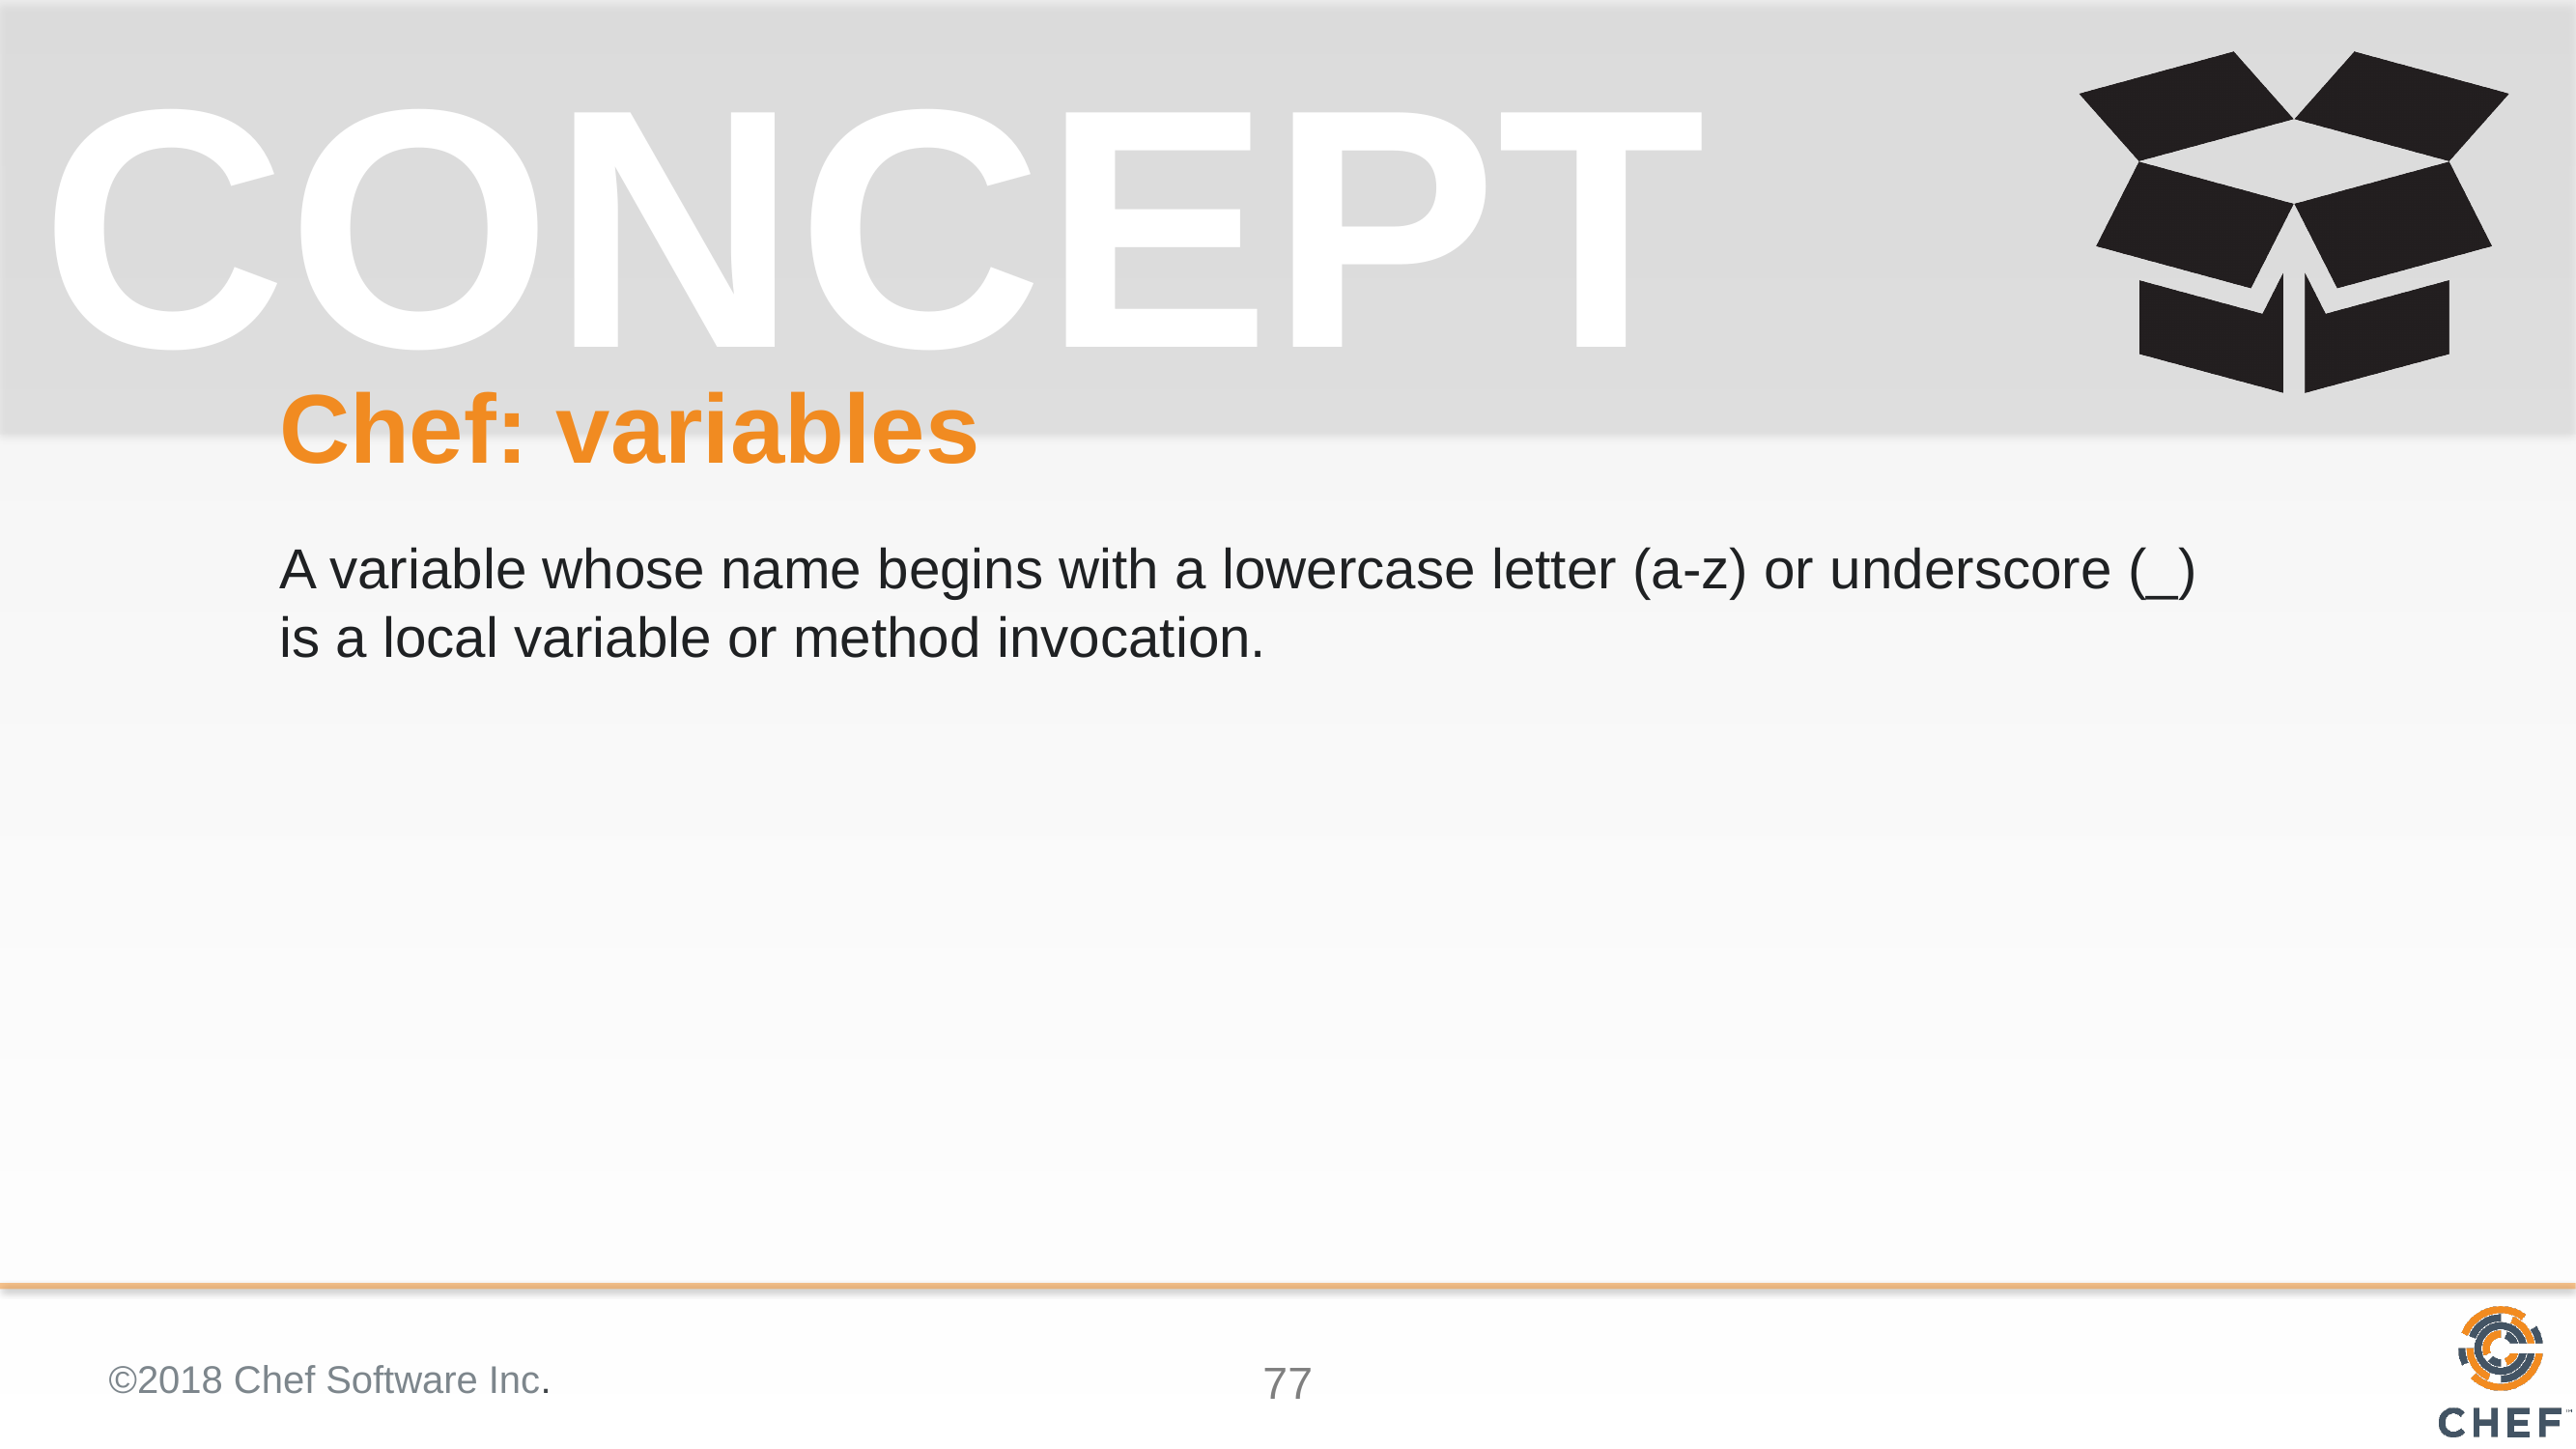

# Chef: variables
A variable whose name begins with a lowercase letter (a-z) or underscore (_) is a local variable or method invocation.